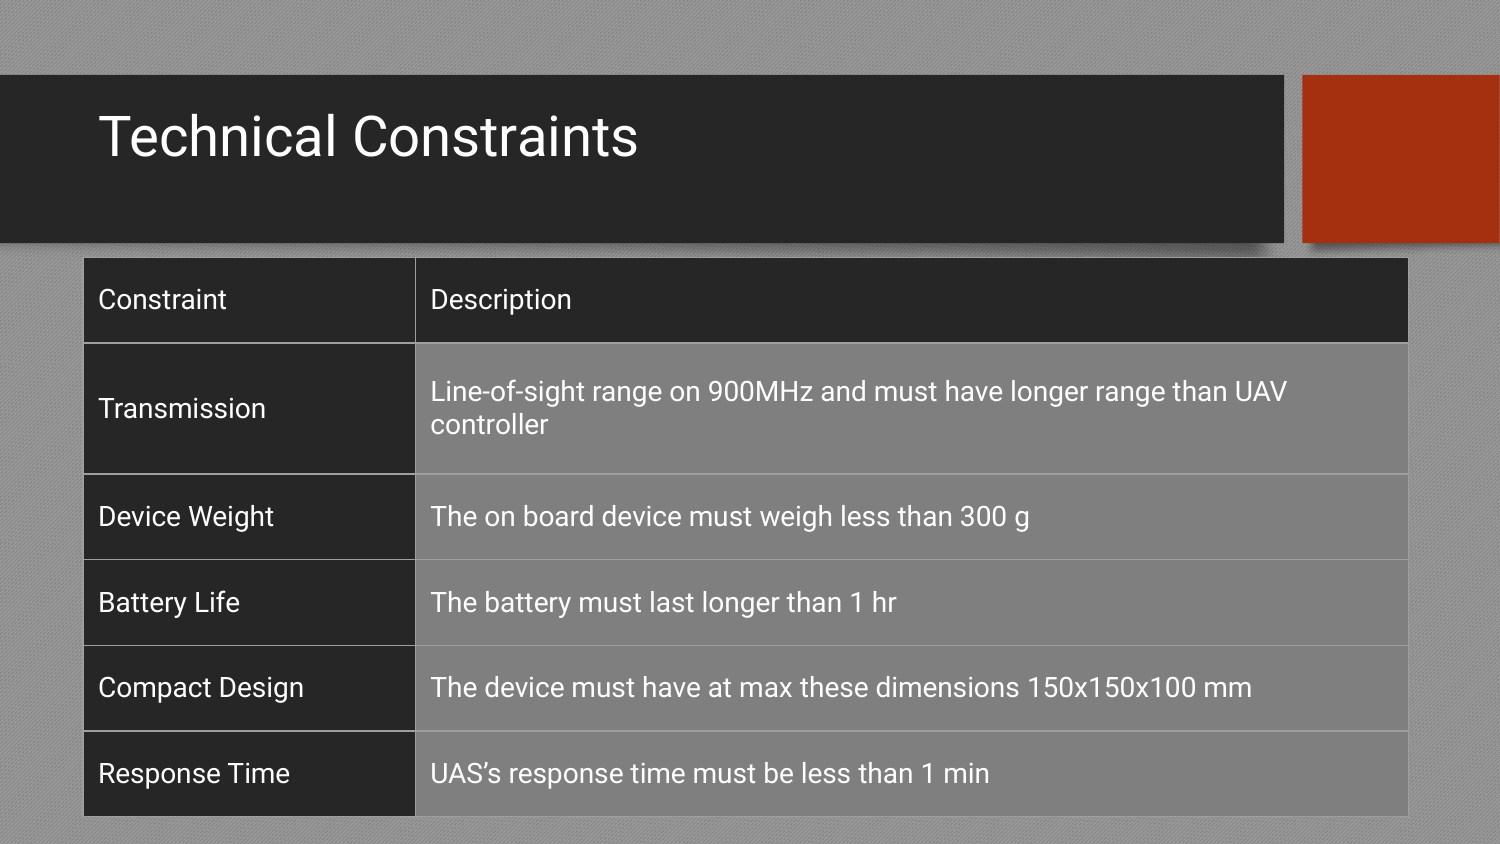

# Technical Constraints
| Constraint | Description |
| --- | --- |
| Transmission | Line-of-sight range on 900MHz and must have longer range than UAV controller |
| Device Weight | The on board device must weigh less than 300 g |
| Battery Life | The battery must last longer than 1 hr |
| Compact Design | The device must have at max these dimensions 150x150x100 mm |
| Response Time | UAS’s response time must be less than 1 min |